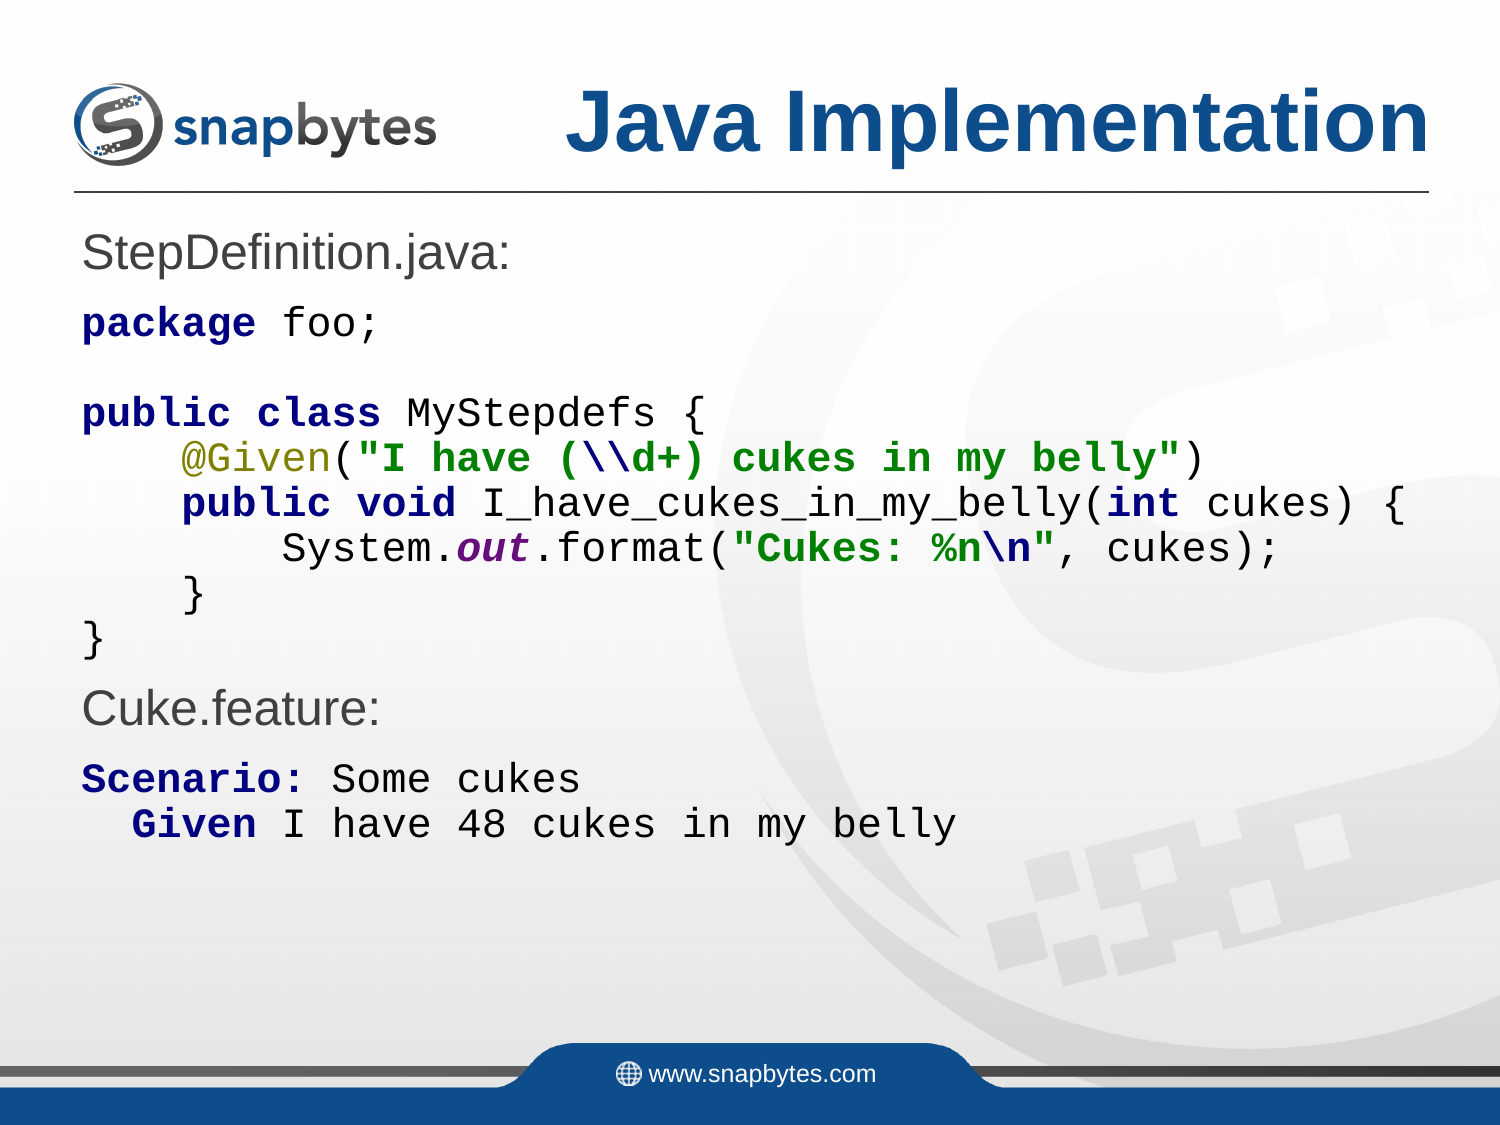

# Java Implementation
StepDefinition.java:
package foo;
public class MyStepdefs {
    @Given("I have (\\d+) cukes in my belly")
    public void I_have_cukes_in_my_belly(int cukes) {
        System.out.format("Cukes: %n\n", cukes);
    }
}
Cuke.feature:
Scenario: Some cukes
  Given I have 48 cukes in my belly